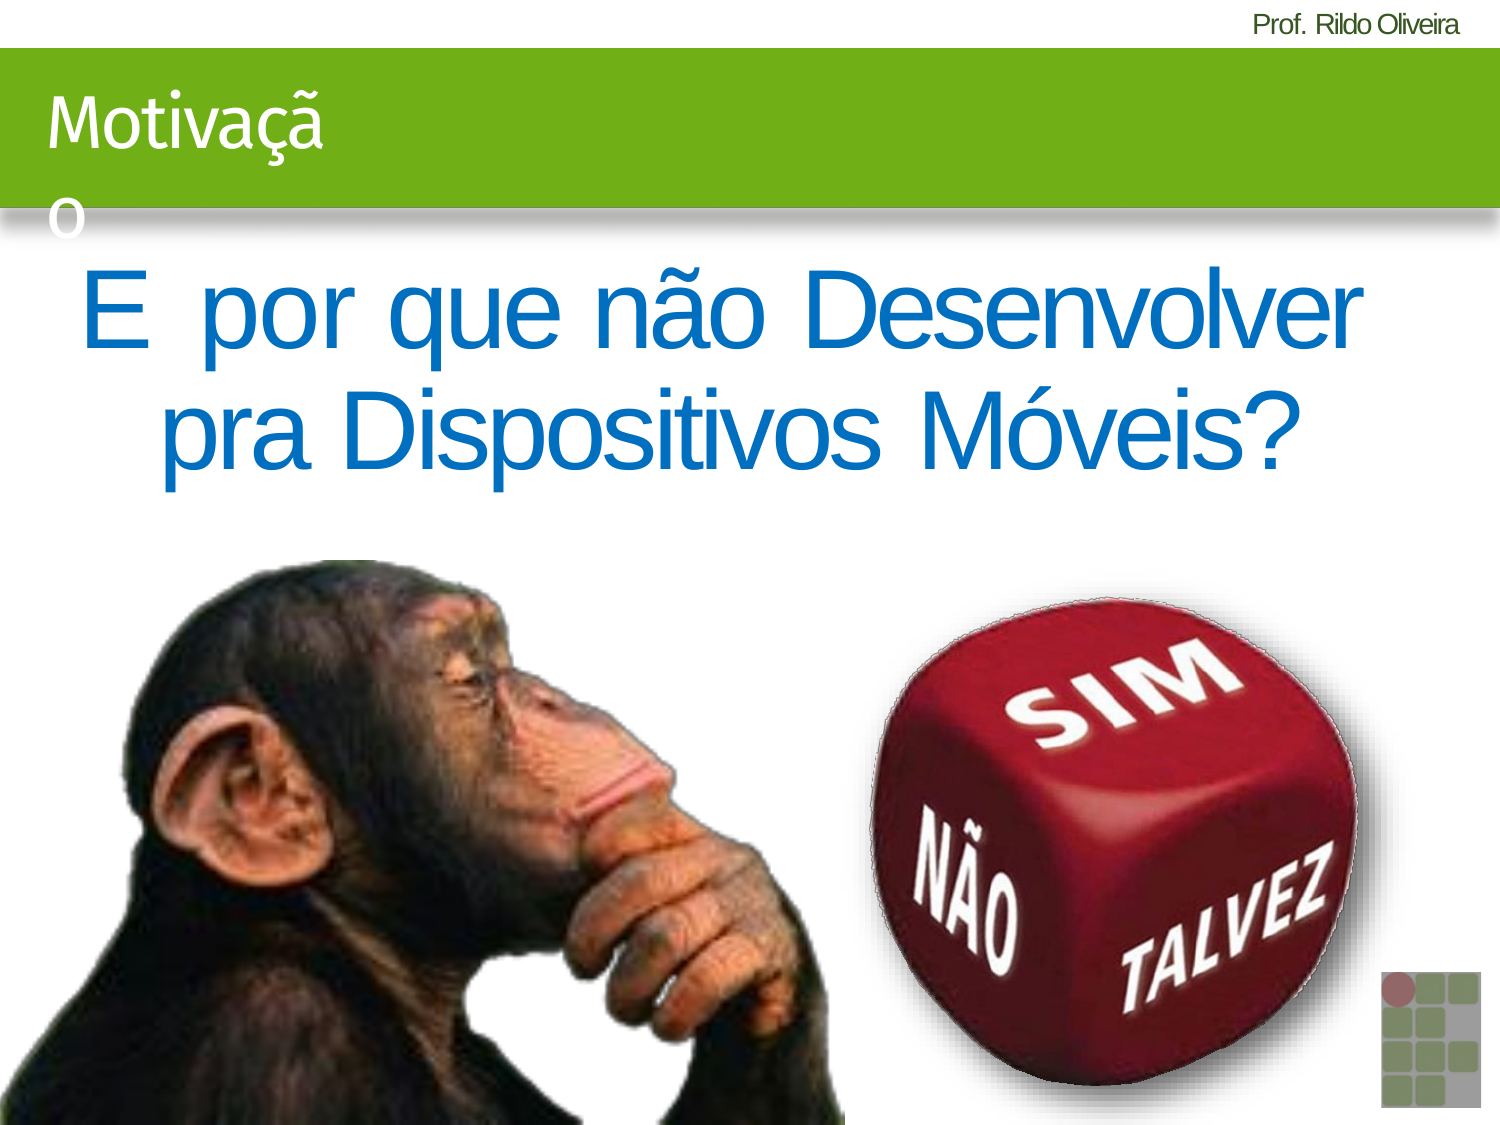

Motivação
E    por que não Desenvolver  pra Dispositivos Móveis?